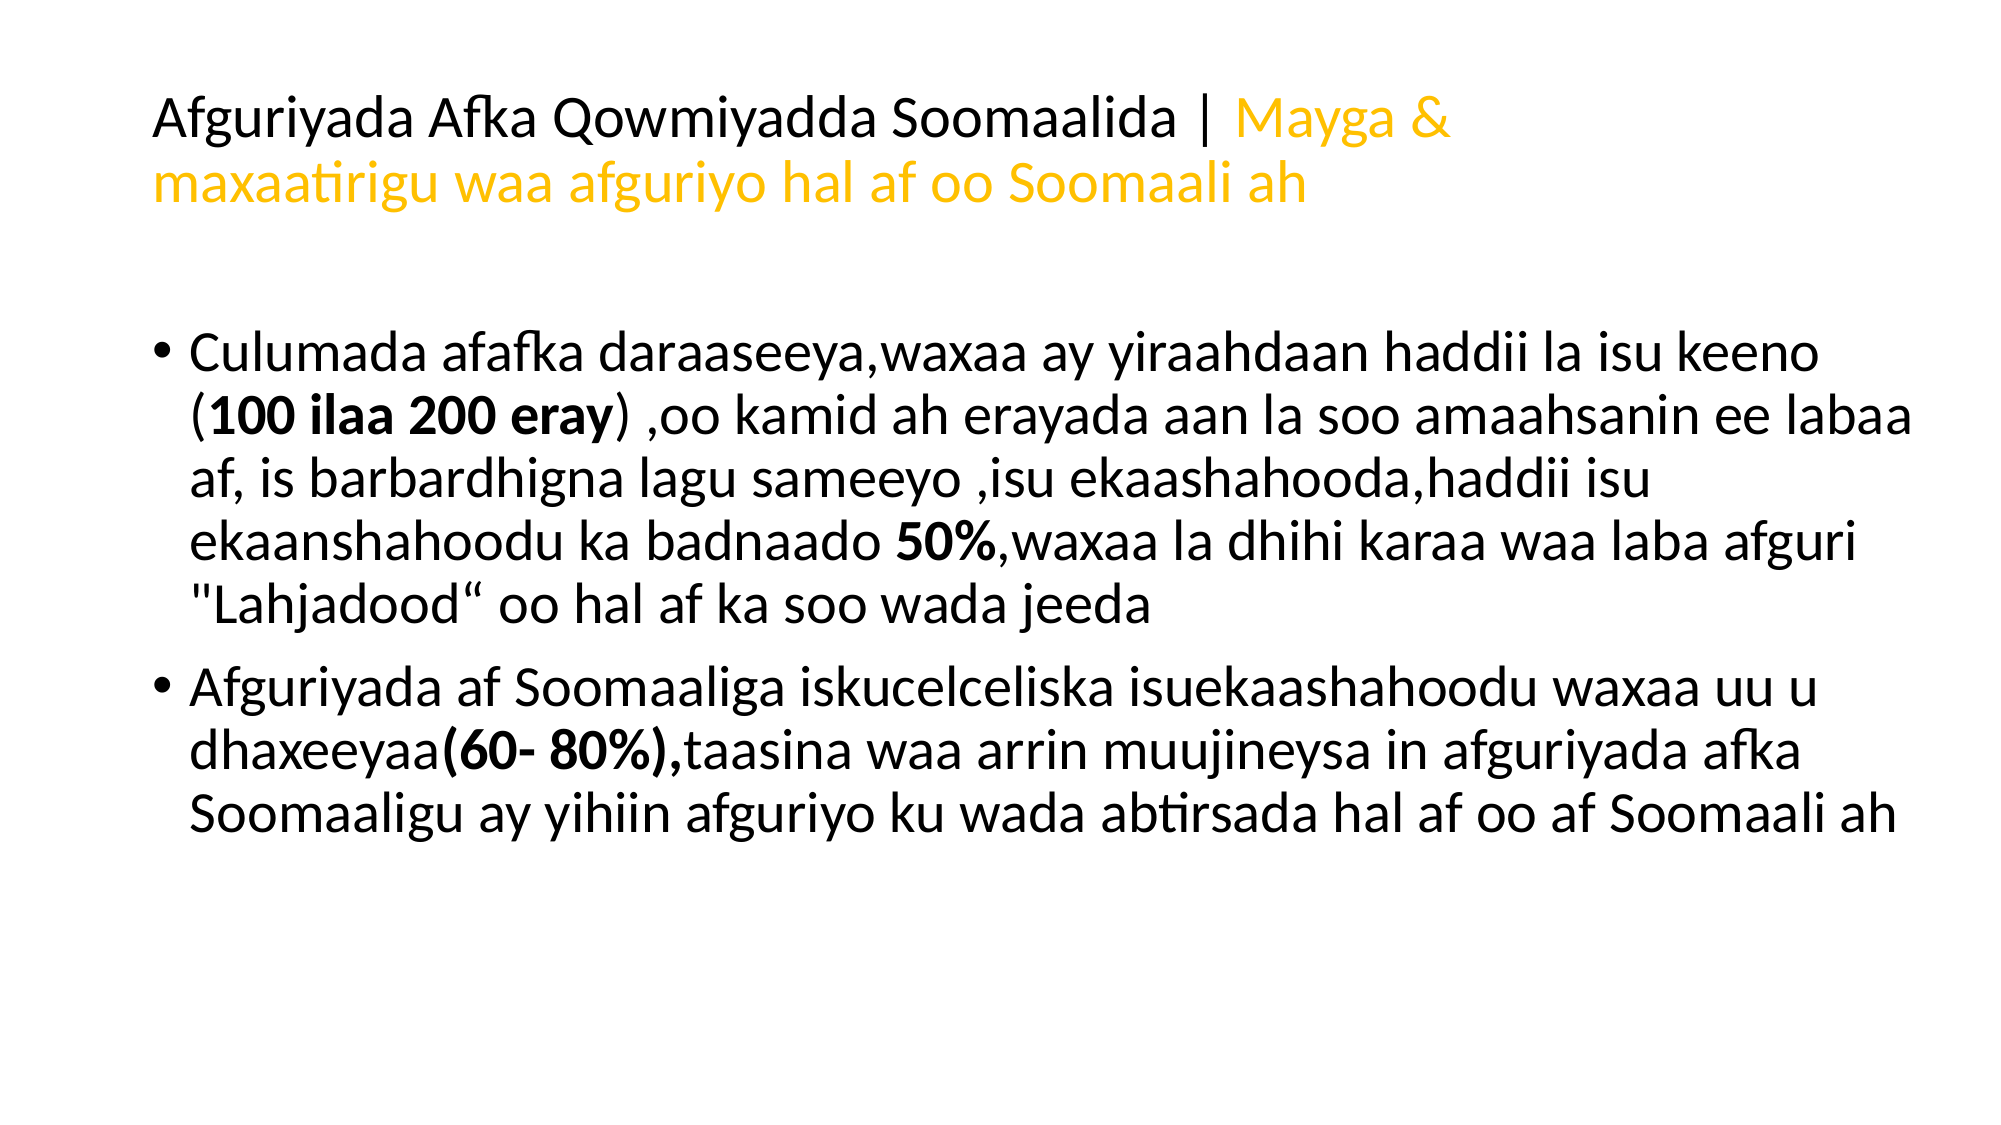

# Afguriyada Afka Qowmiyadda Soomaalida | Mayga & maxaatirigu waa afguriyo hal af oo Soomaali ah
Culumada afafka daraaseeya,waxaa ay yiraahdaan haddii la isu keeno (100 ilaa 200 eray) ,oo kamid ah erayada aan la soo amaahsanin ee labaa af, is barbardhigna lagu sameeyo ,isu ekaashahooda,haddii isu ekaanshahoodu ka badnaado 50%,waxaa la dhihi karaa waa laba afguri "Lahjadood“ oo hal af ka soo wada jeeda
Afguriyada af Soomaaliga iskucelceliska isuekaashahoodu waxaa uu u dhaxeeyaa(60- 80%),taasina waa arrin muujineysa in afguriyada afka Soomaaligu ay yihiin afguriyo ku wada abtirsada hal af oo af Soomaali ah